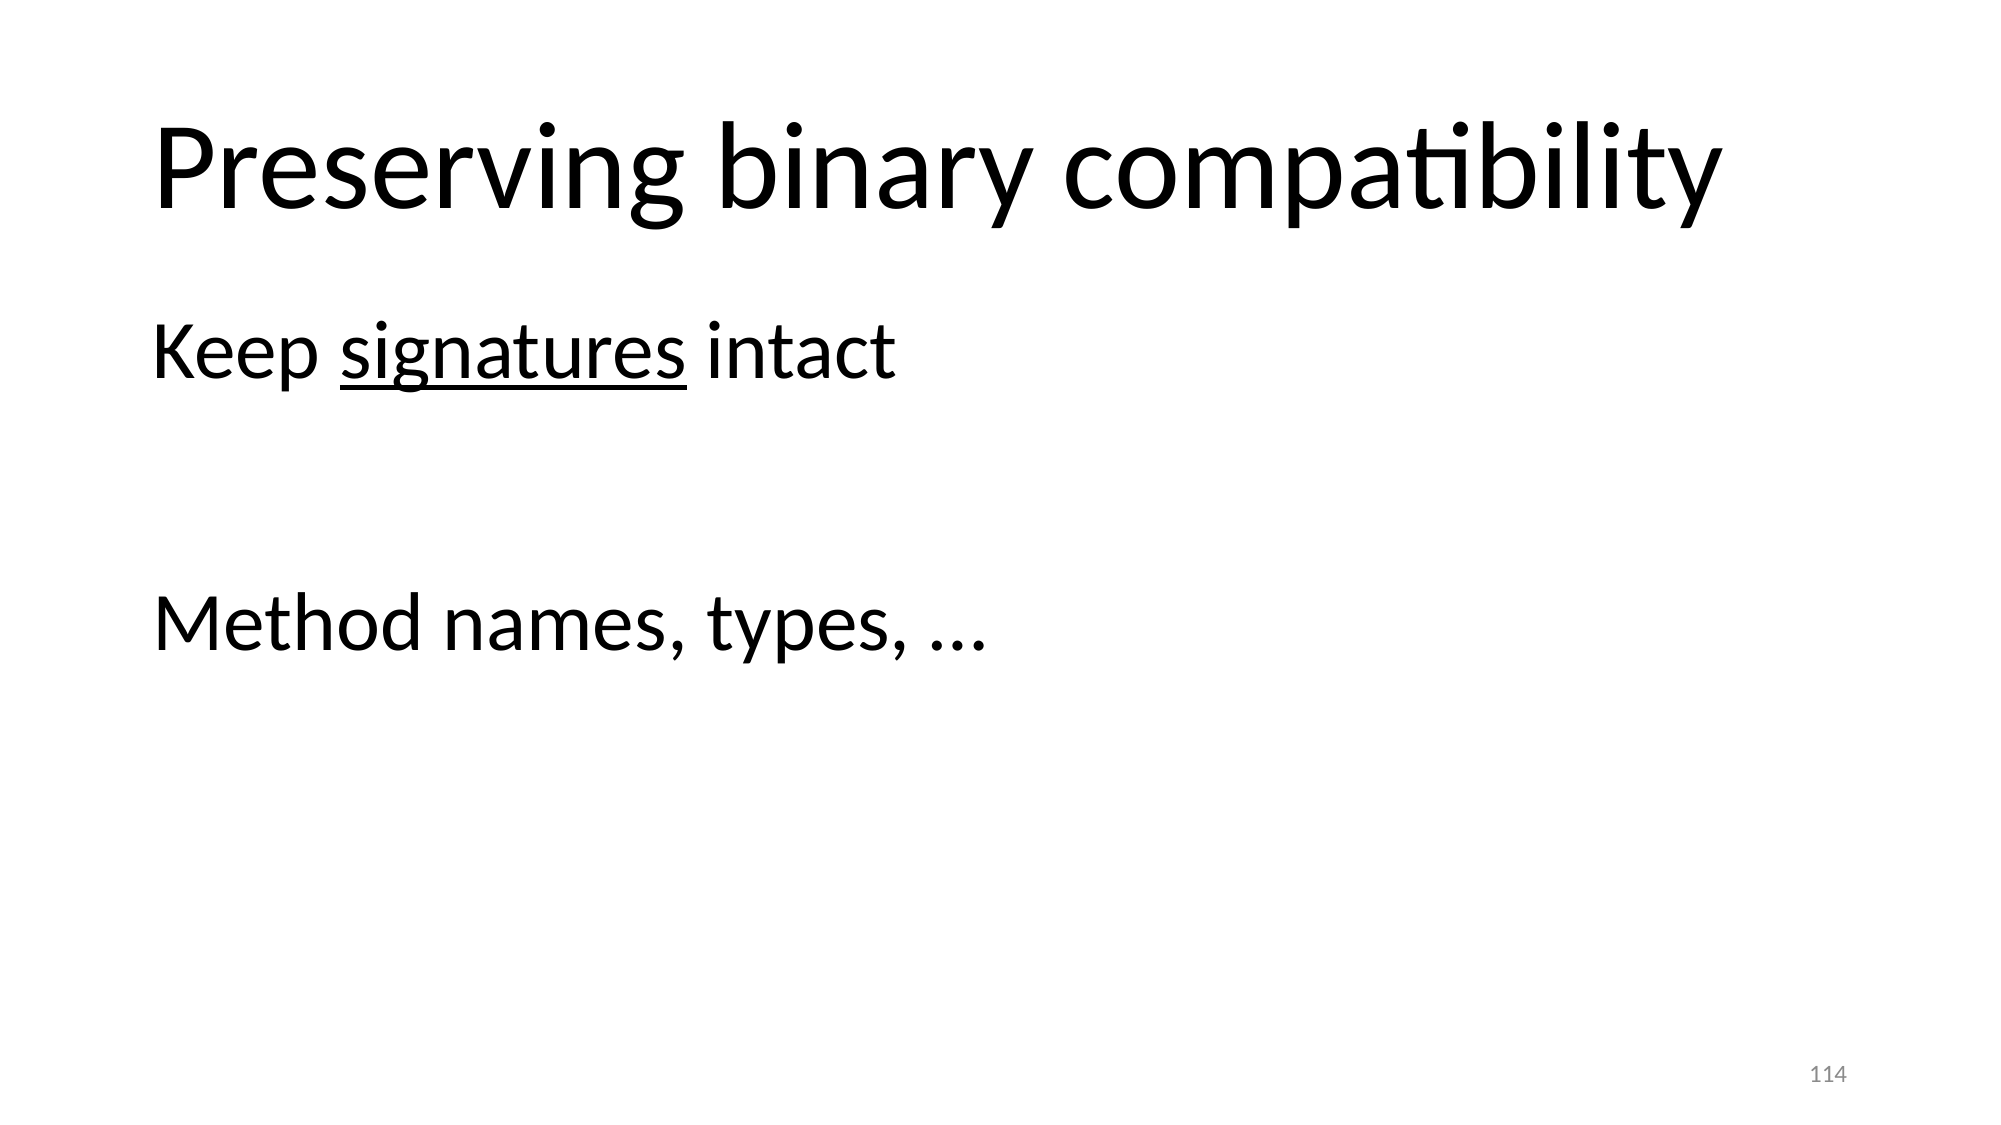

# Preserving binary compatibility
Keep signatures intact

Method names, types, …
114